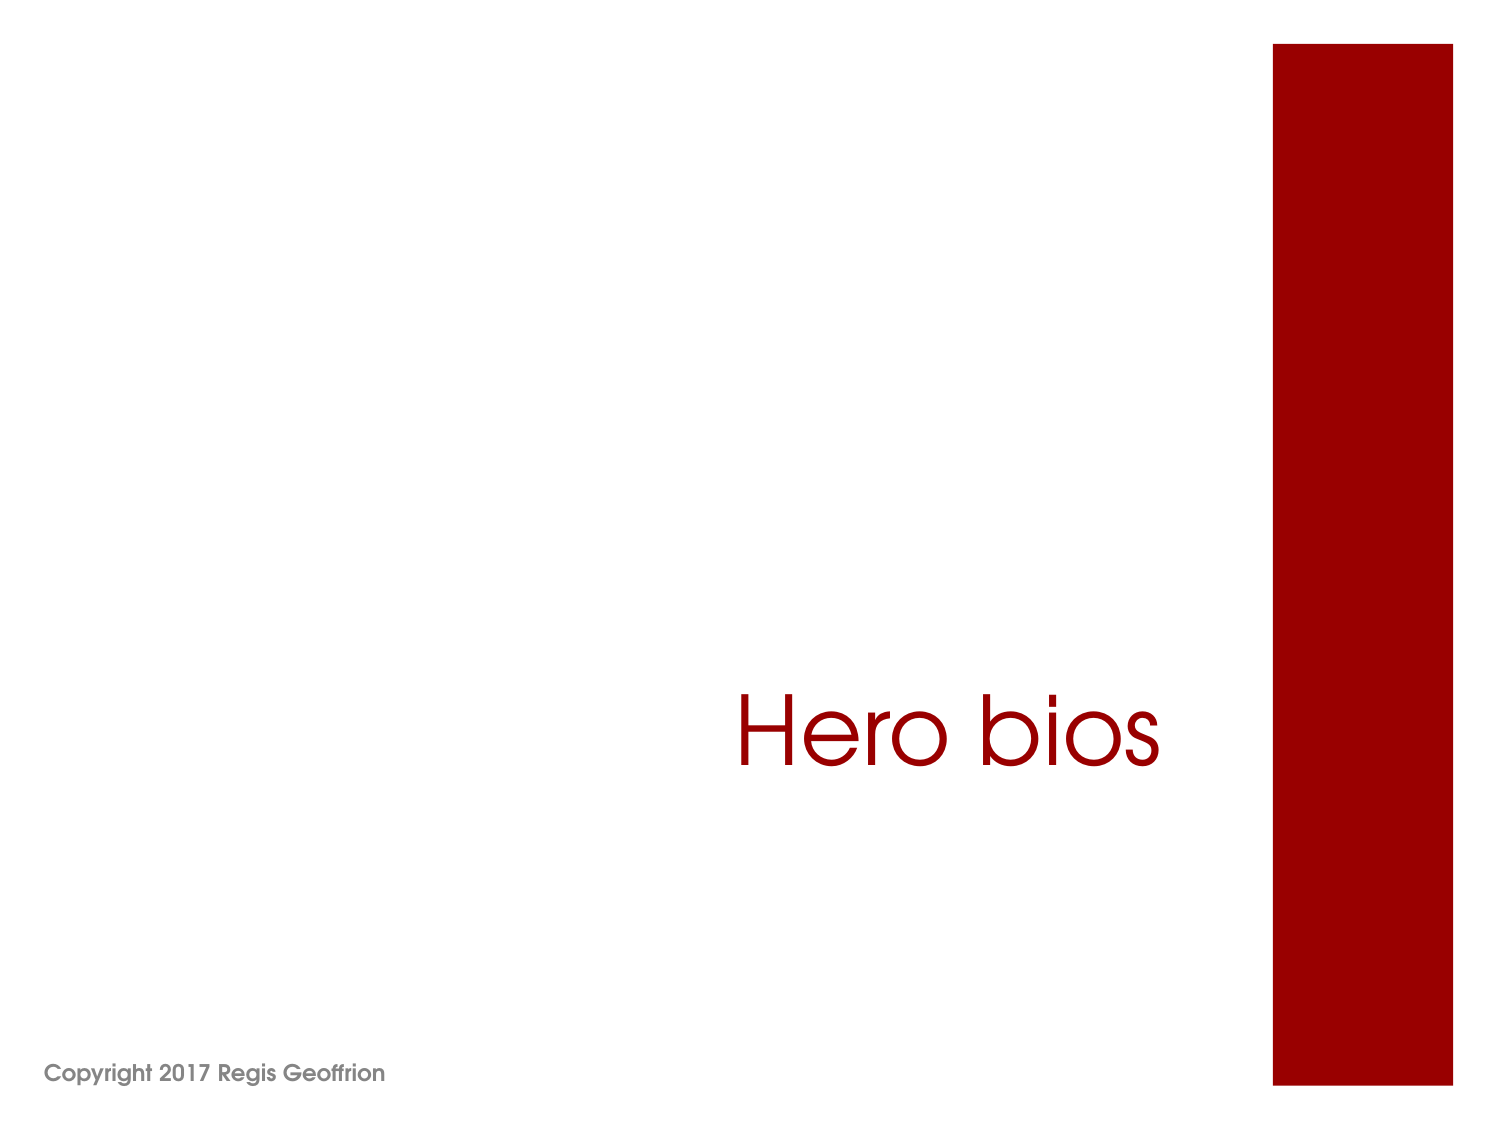

# Hero bios

Copyright 2017 Regis Geoffrion